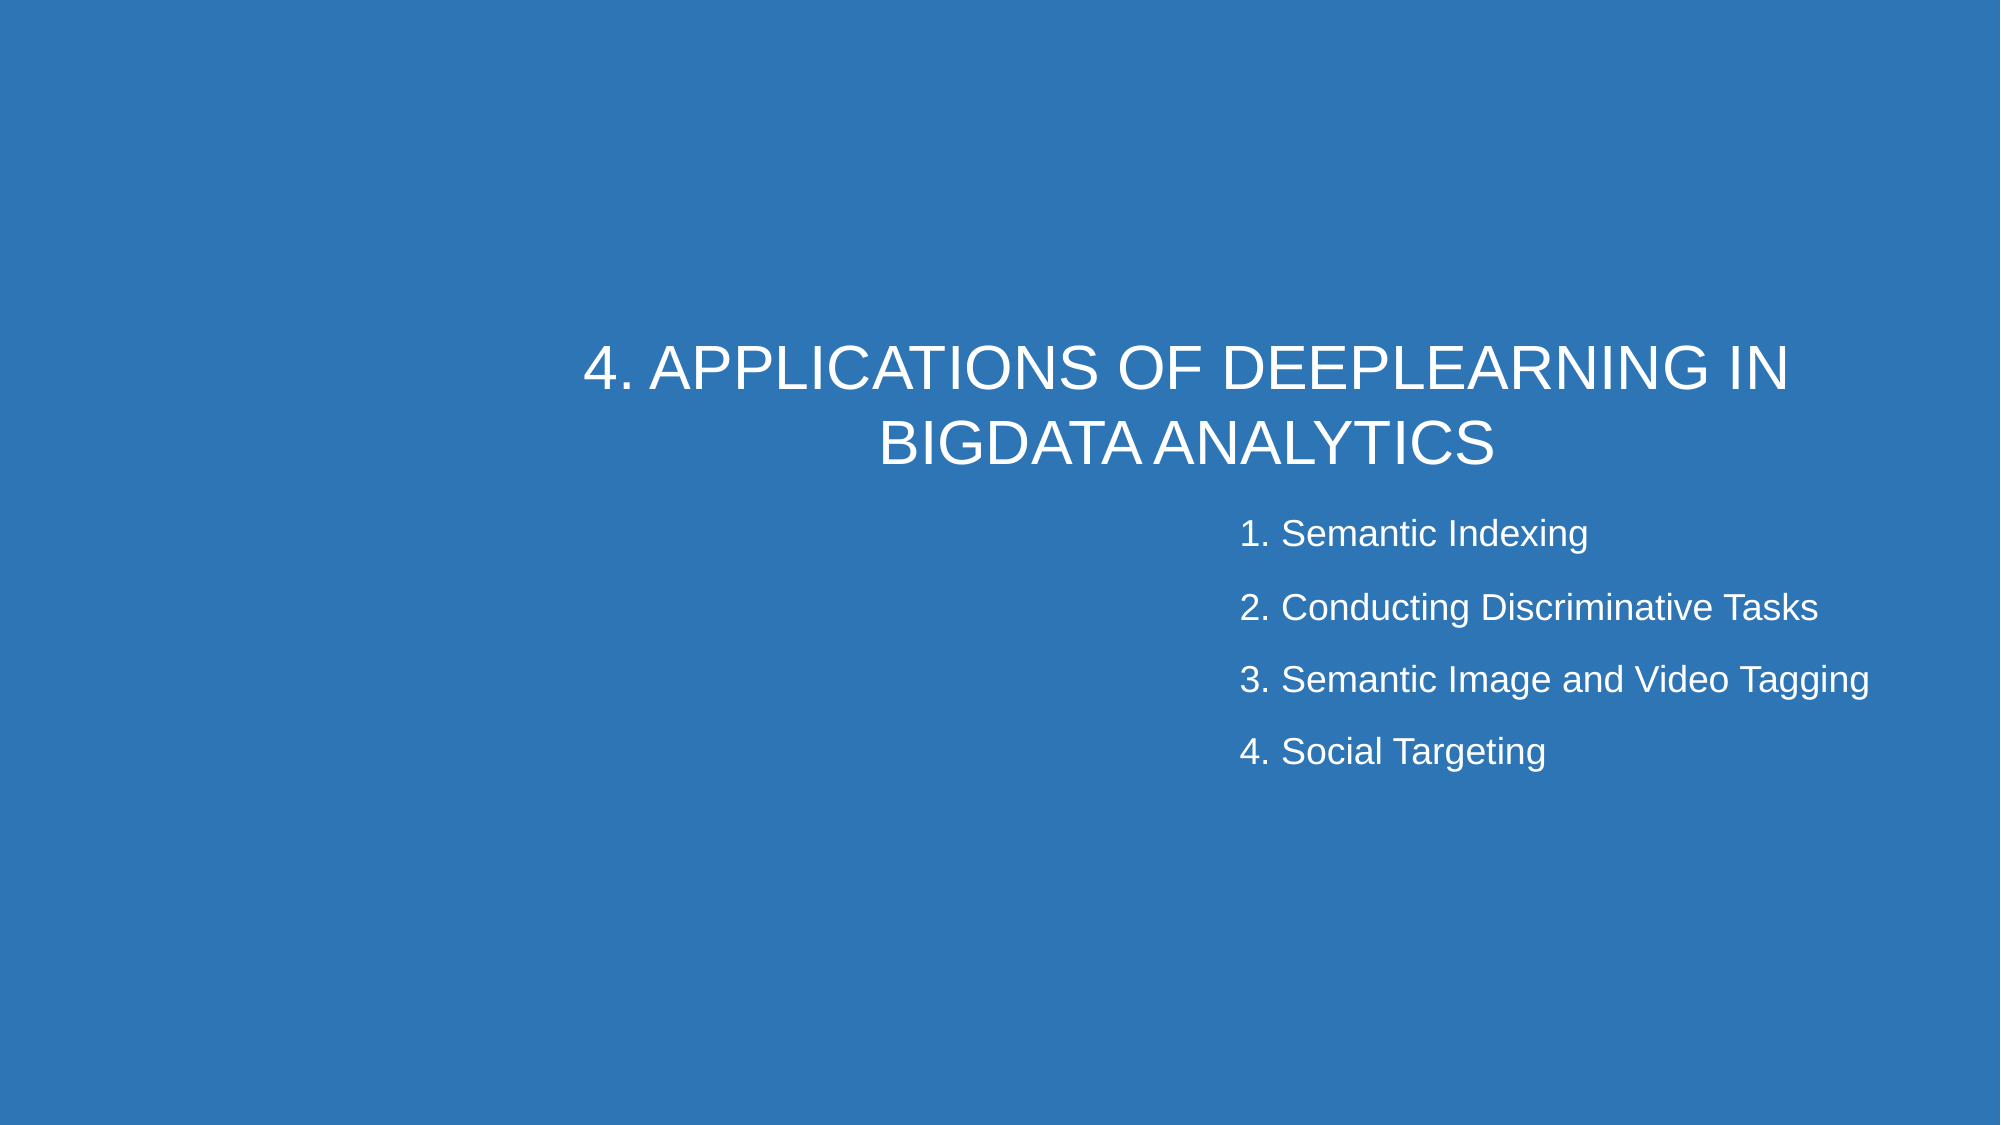

4. APPLICATIONS OF DEEPLEARNING IN BIGDATA ANALYTICS
1. Semantic Indexing
2. Conducting Discriminative Tasks
3. Semantic Image and Video Tagging
4. Social Targeting